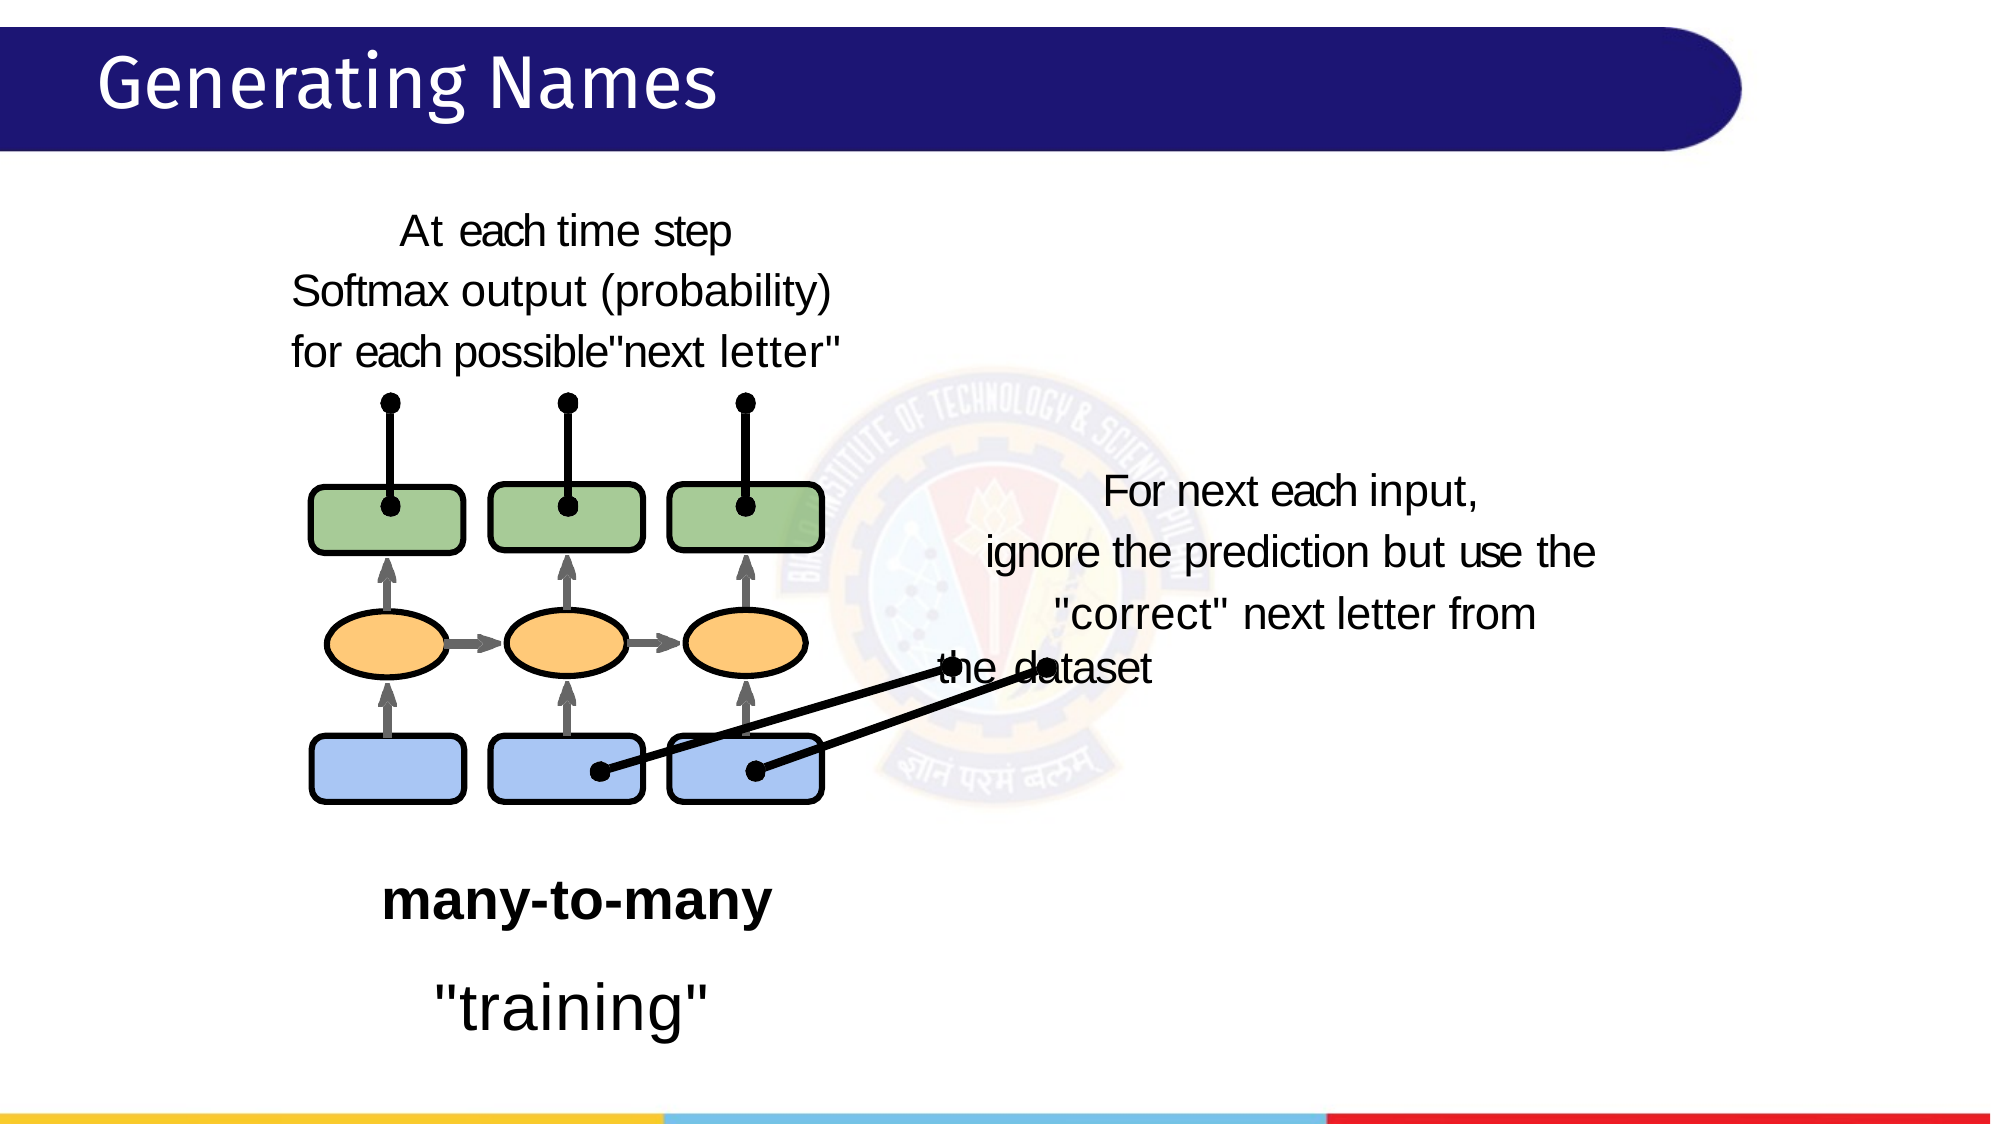

# Generating Names
At each time step  Softmax output (probability)  for each possible"next letter"

For next each input,  ignore the prediction but use the
"correct" next letter from the dataset

many-to-many
"training"